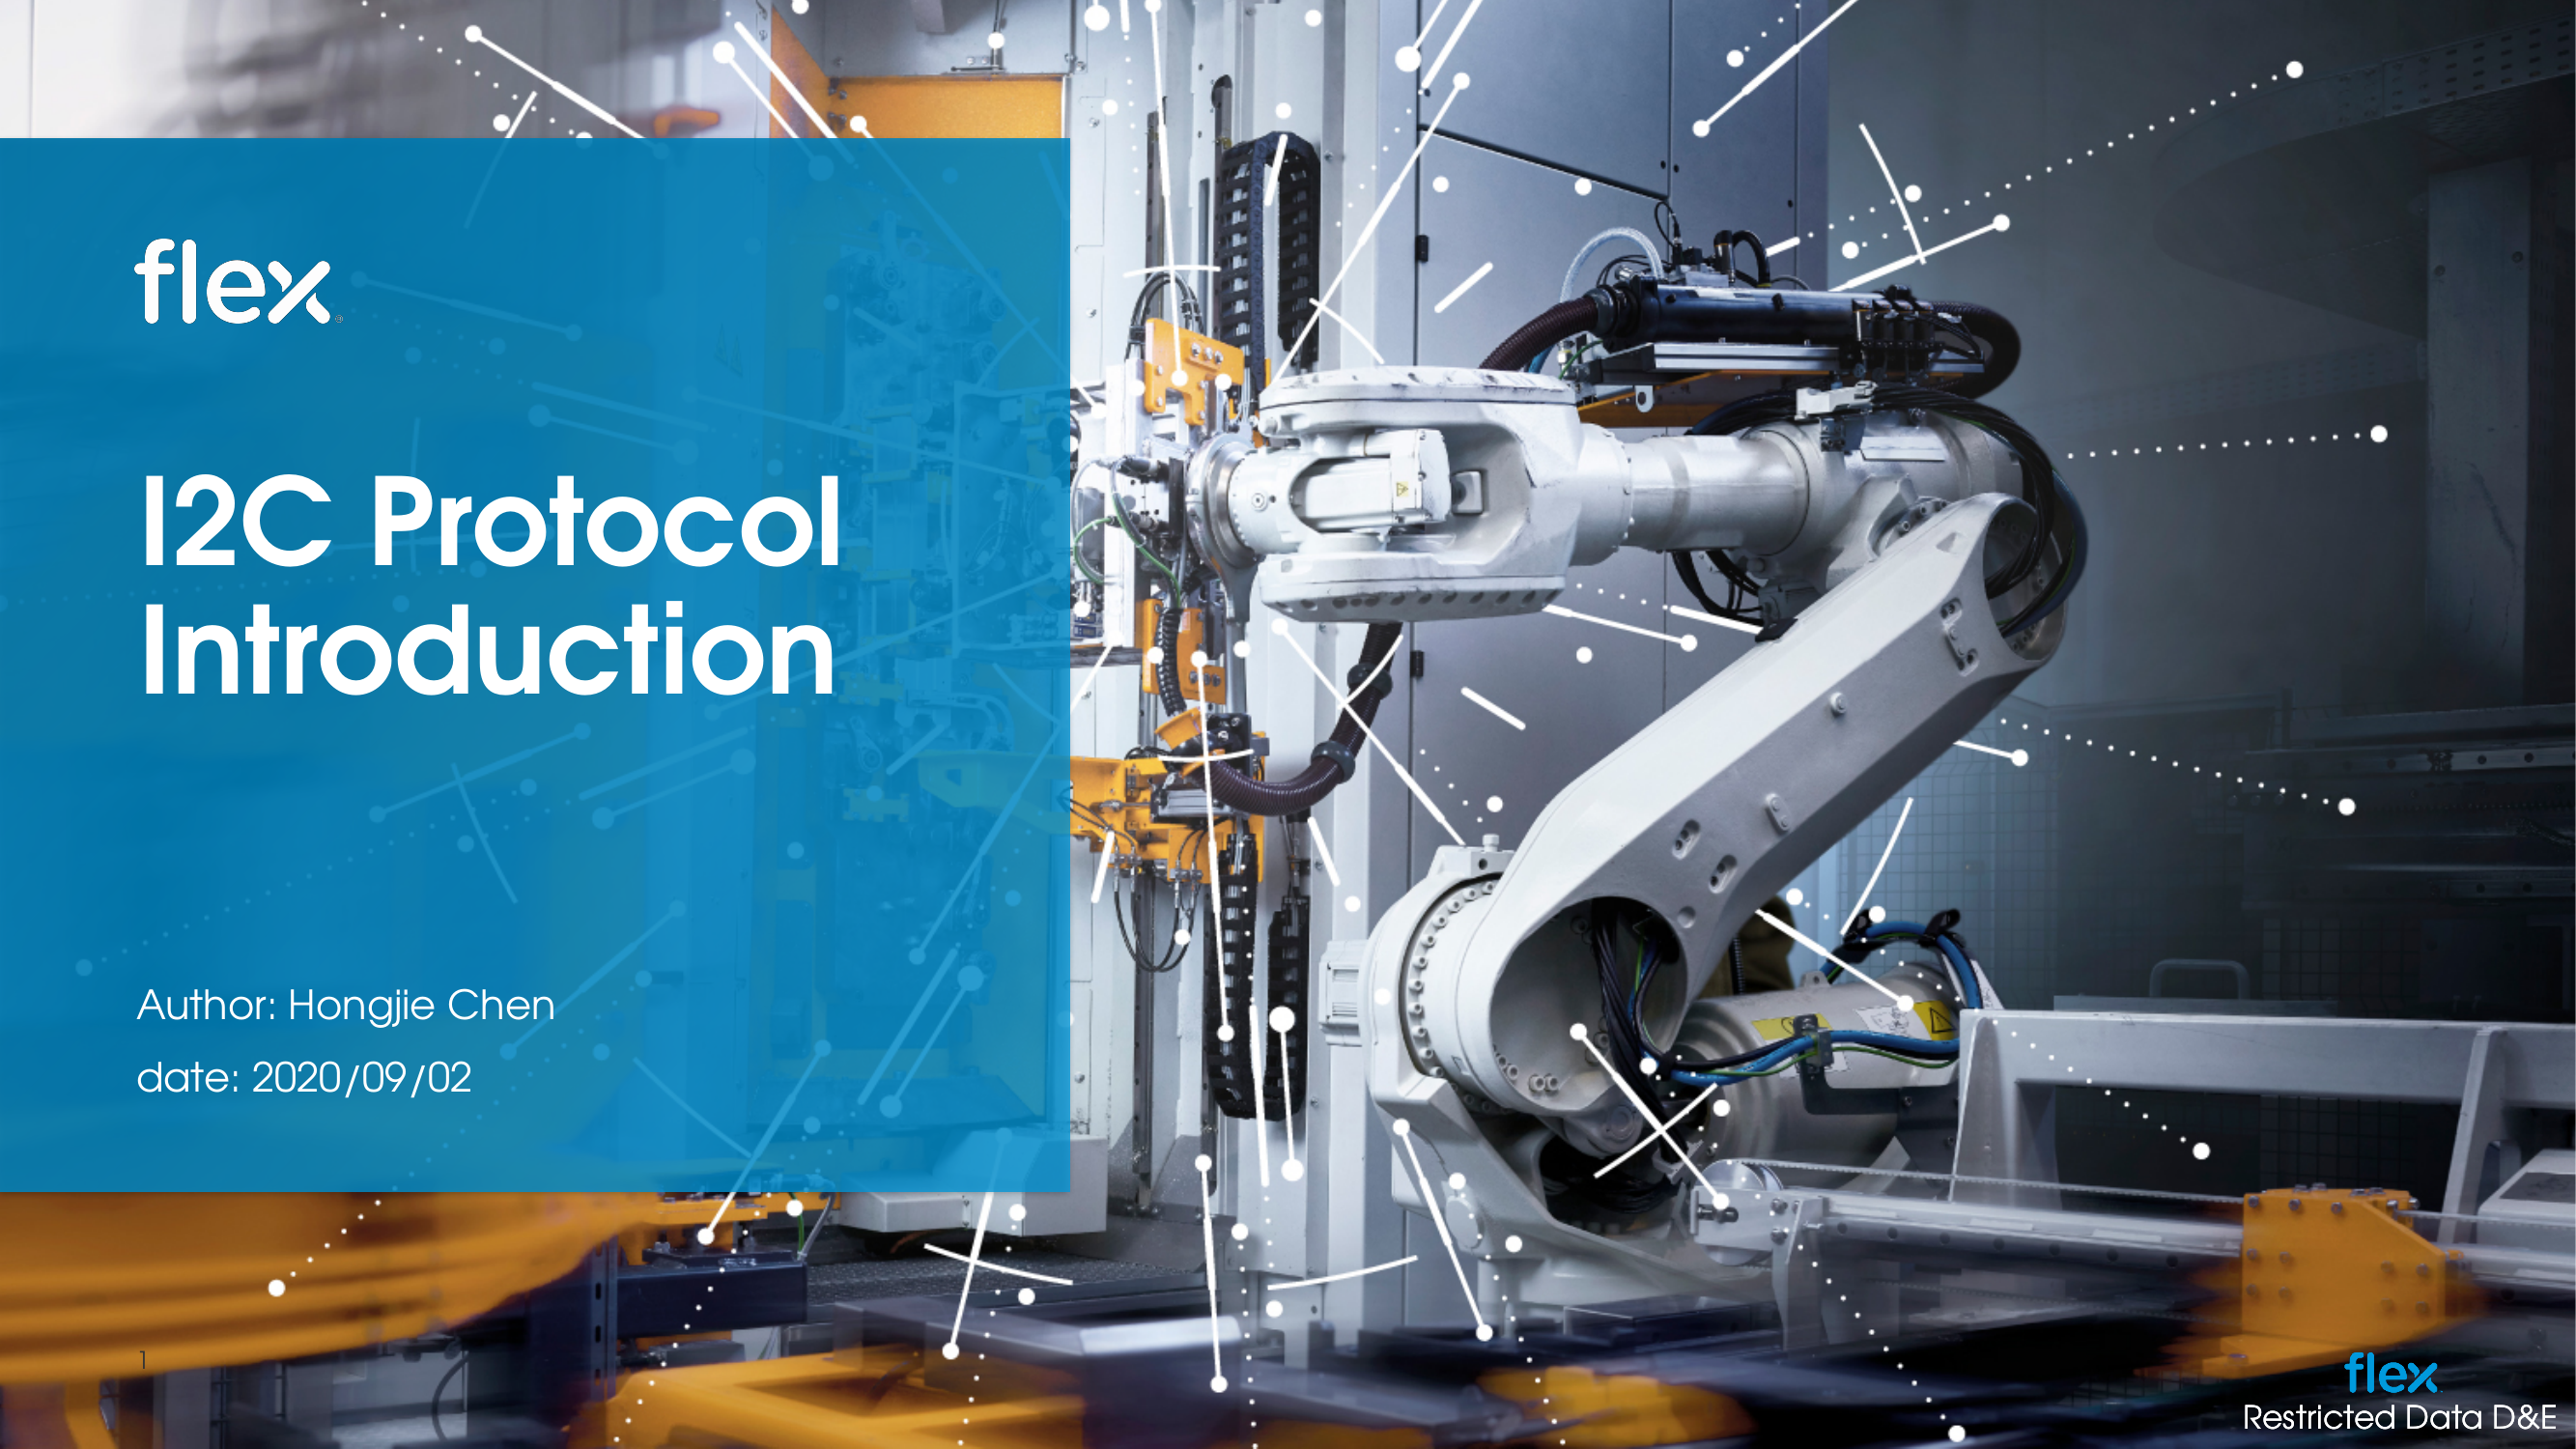

# I2C Protocol Introduction
Author: Hongjie Chen
date: 2020/09/02